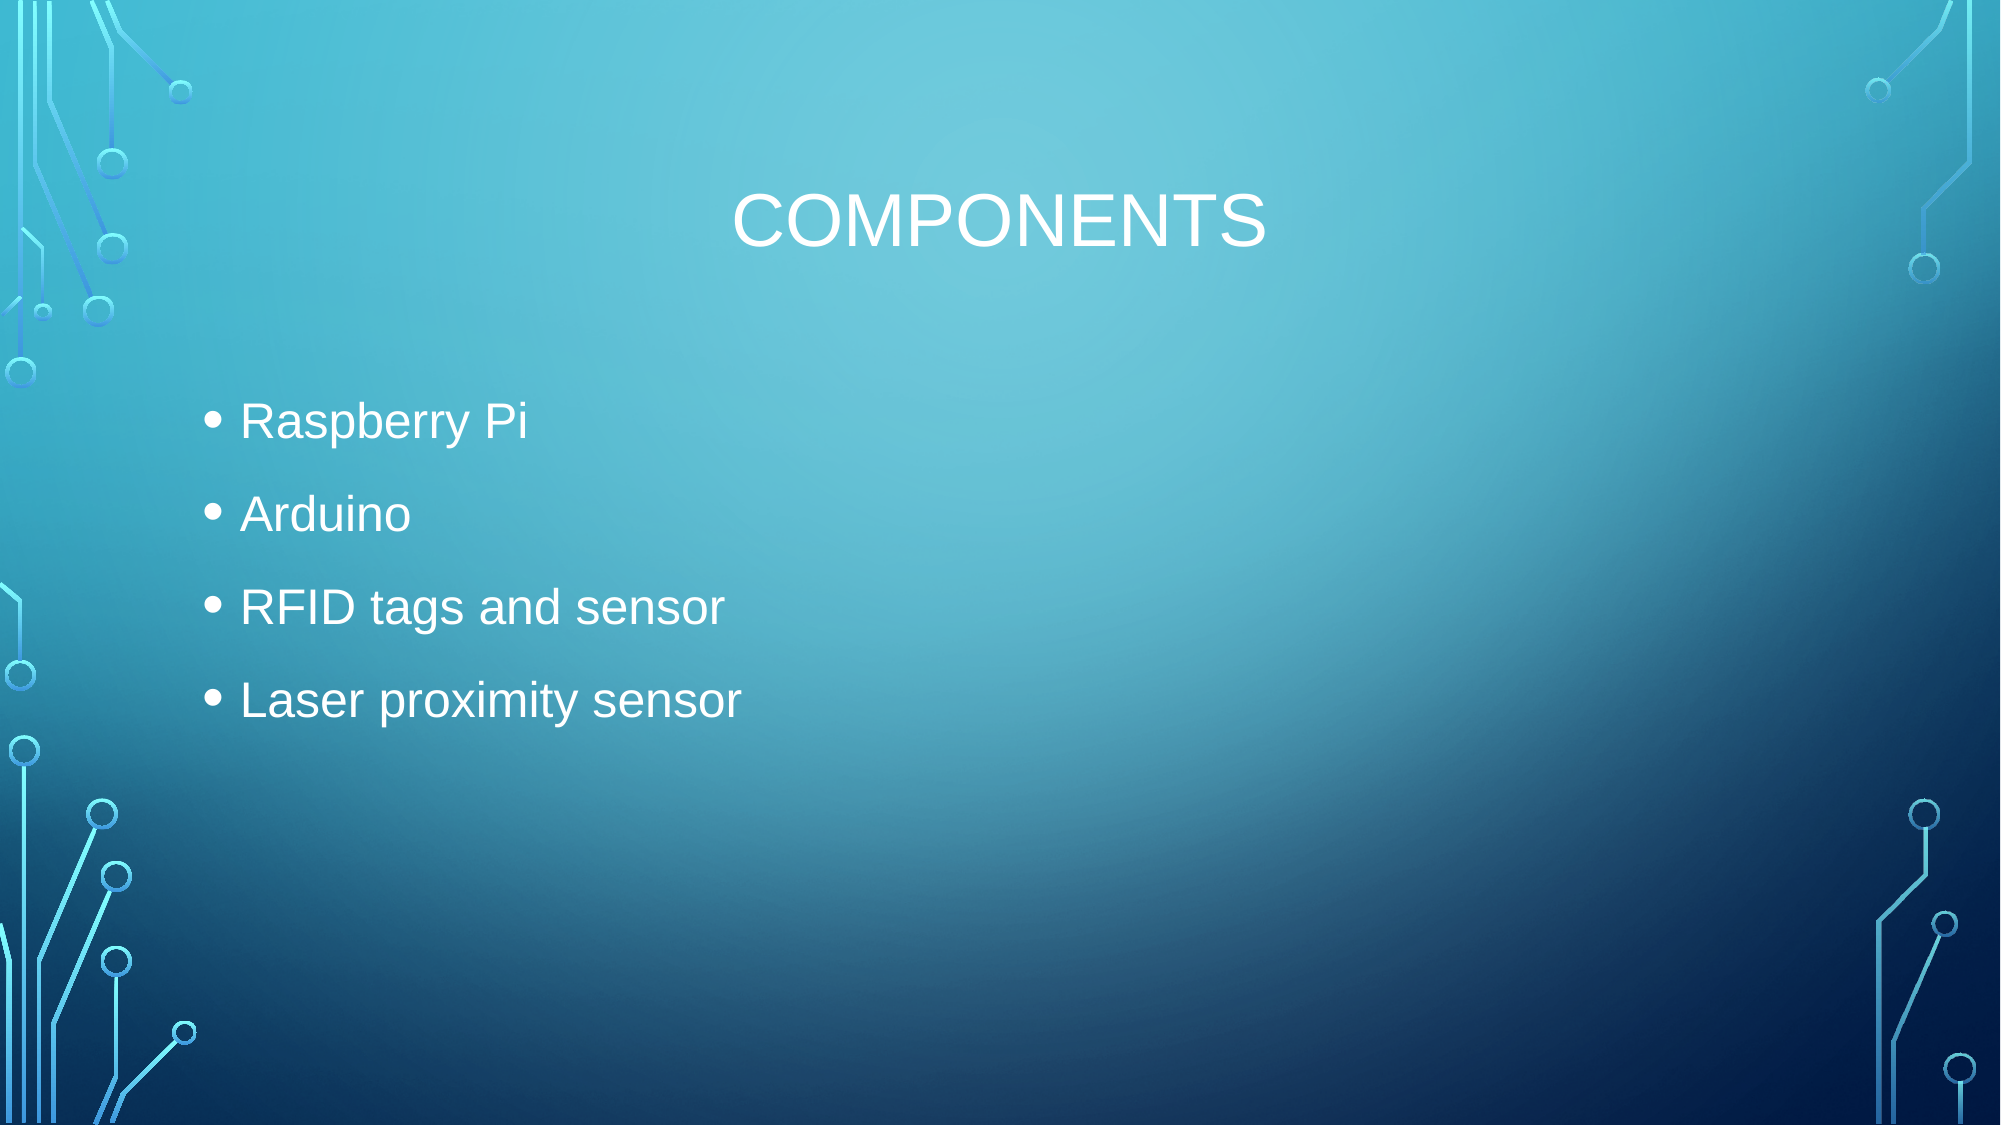

# Components
Raspberry Pi
Arduino
RFID tags and sensor
Laser proximity sensor